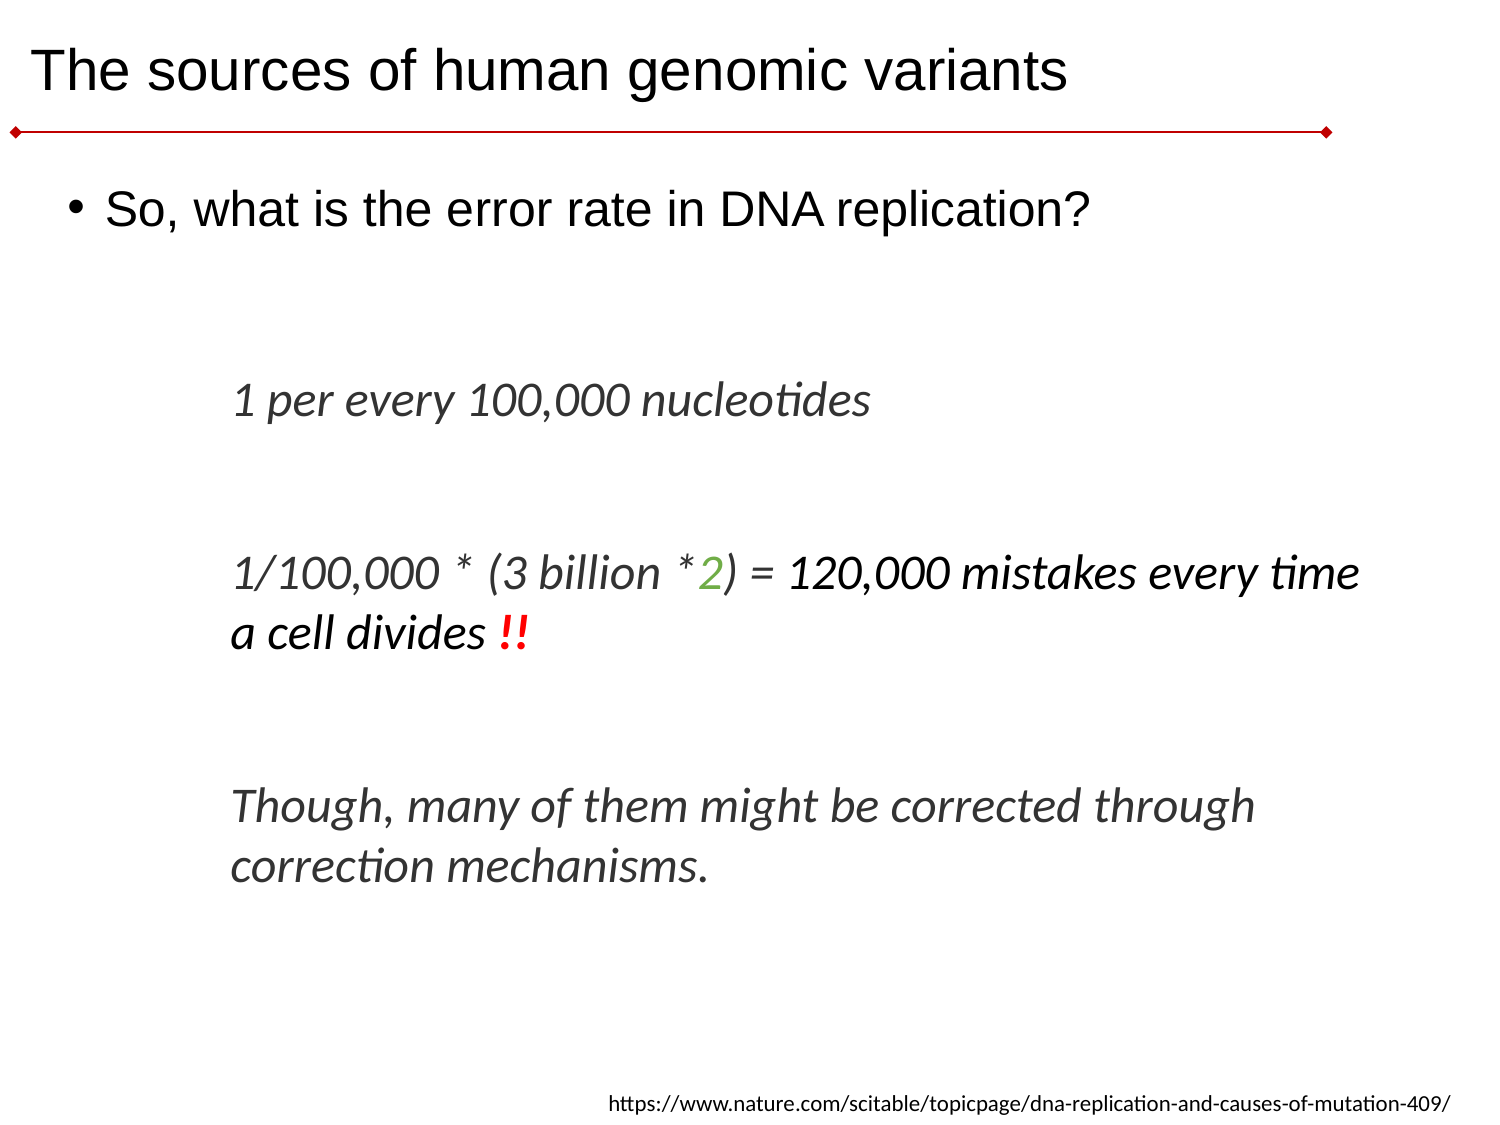

# The sources of human genomic variants
So, what is the error rate in DNA replication?
1 per every 100,000 nucleotides
1/100,000 * (3 billion *2) = 120,000 mistakes every time a cell divides !!
Though, many of them might be corrected through correction mechanisms.
https://www.nature.com/scitable/topicpage/dna-replication-and-causes-of-mutation-409/